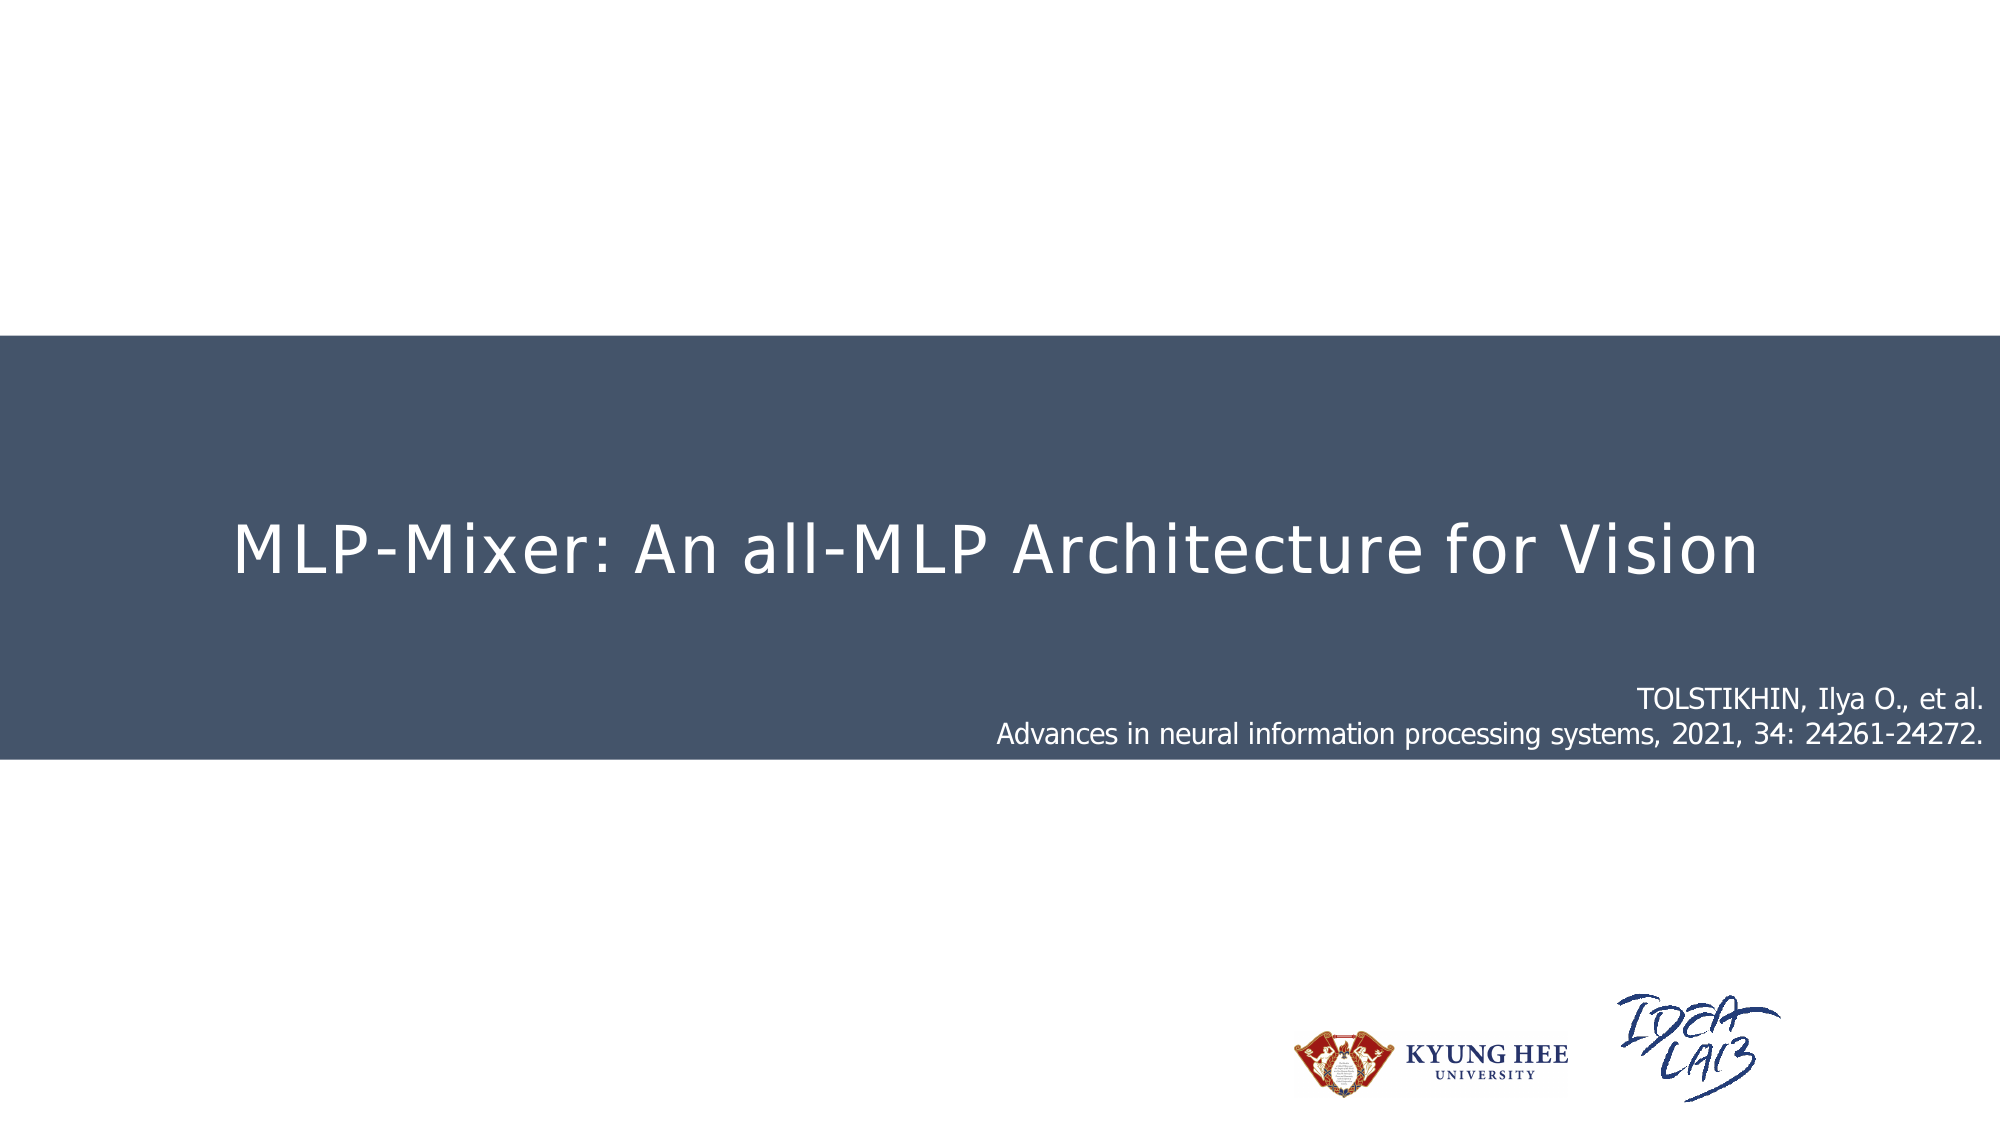

MLP-Mixer: An all-MLP Architecture for Vision
TOLSTIKHIN, Ilya O., et al.
Advances in neural information processing systems, 2021, 34: 24261-24272.